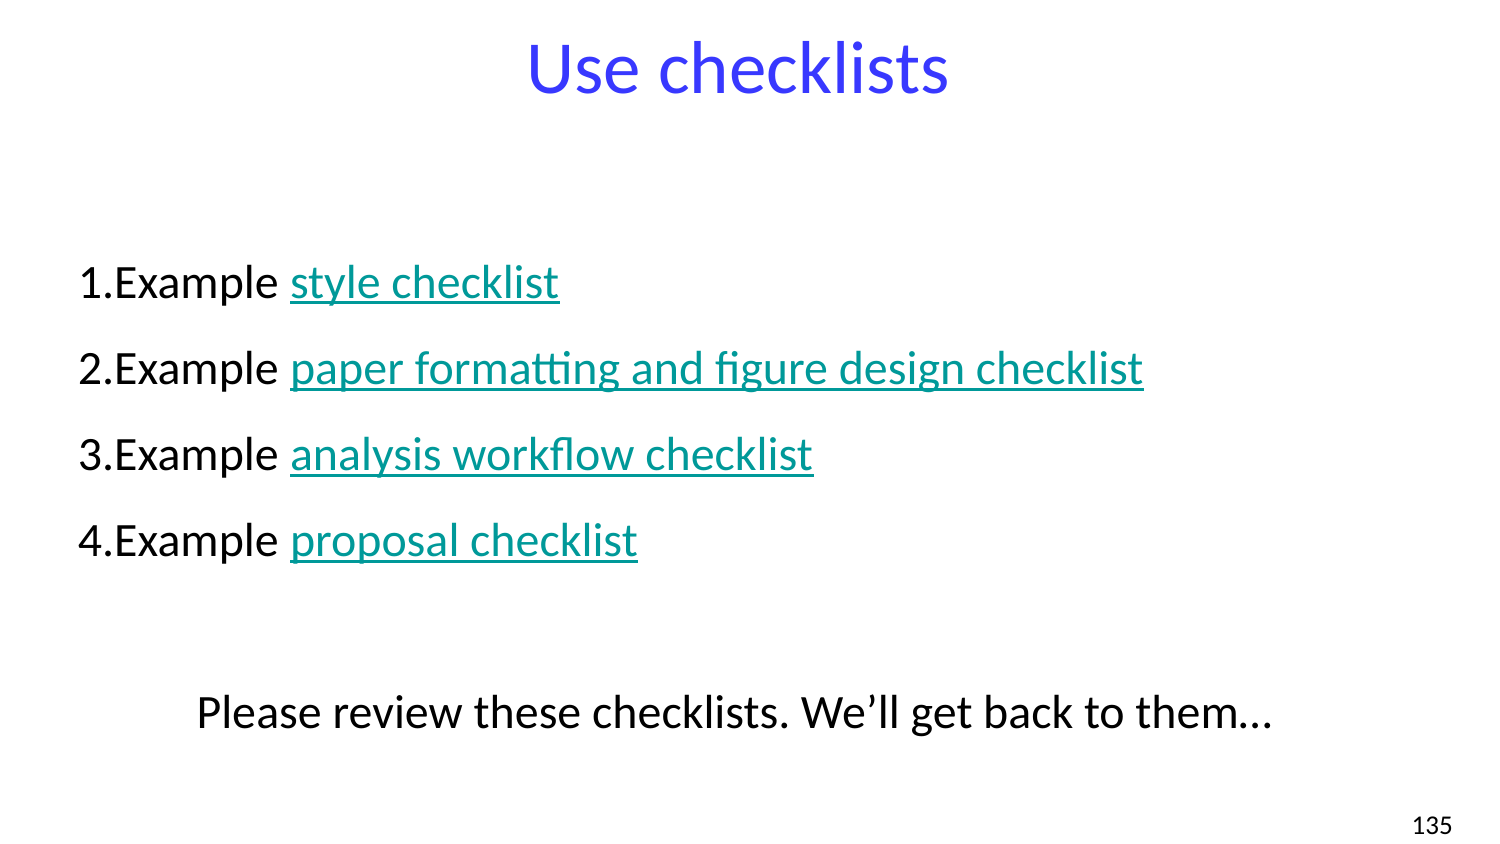

# Use checklists
Example style checklist
Example paper formatting and figure design checklist
Example analysis workflow checklist
Example proposal checklist

Please review these checklists. We’ll get back to them…
135